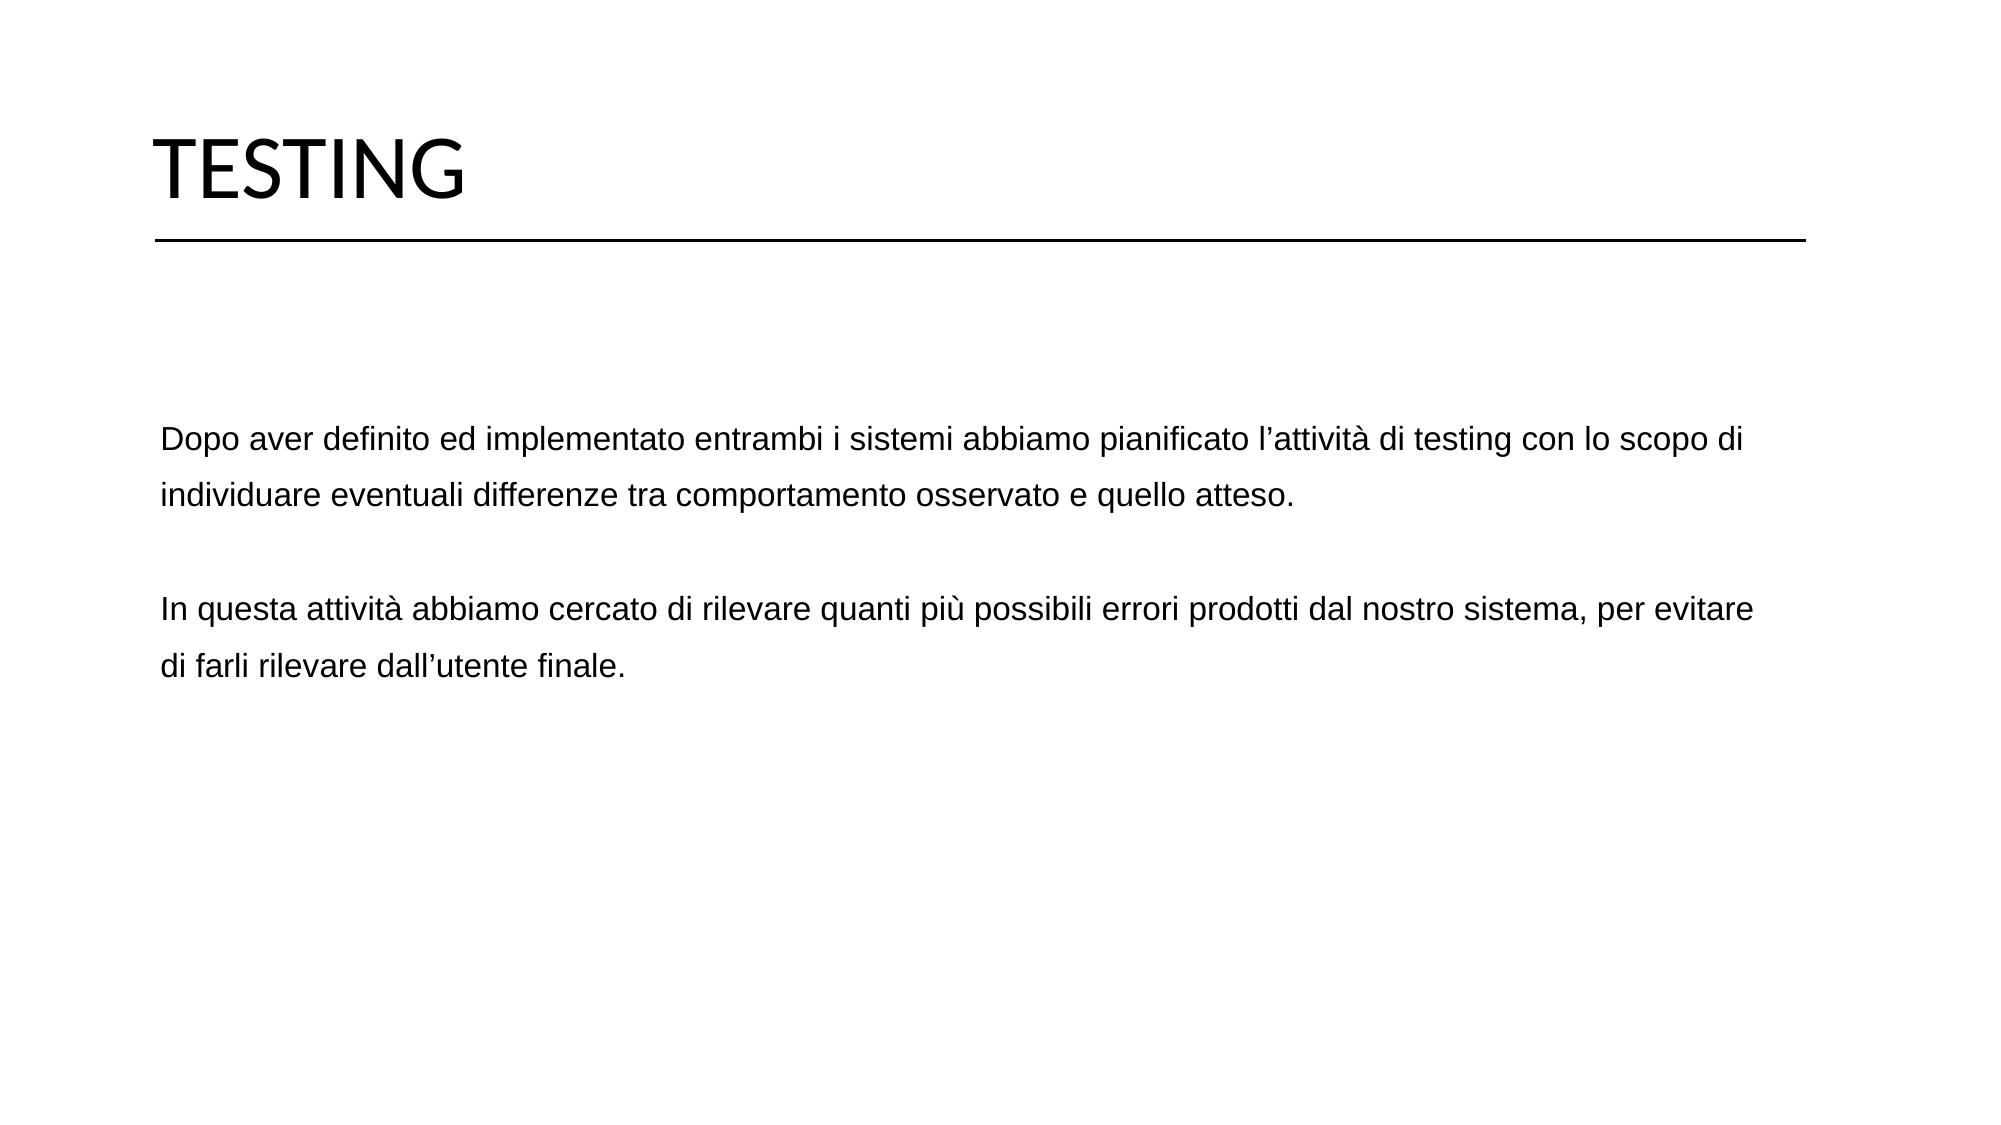

# TESTING
Dopo aver definito ed implementato entrambi i sistemi abbiamo pianificato l’attività di testing con lo scopo di
individuare eventuali differenze tra comportamento osservato e quello atteso.

In questa attività abbiamo cercato di rilevare quanti più possibili errori prodotti dal nostro sistema, per evitare
di farli rilevare dall’utente finale.